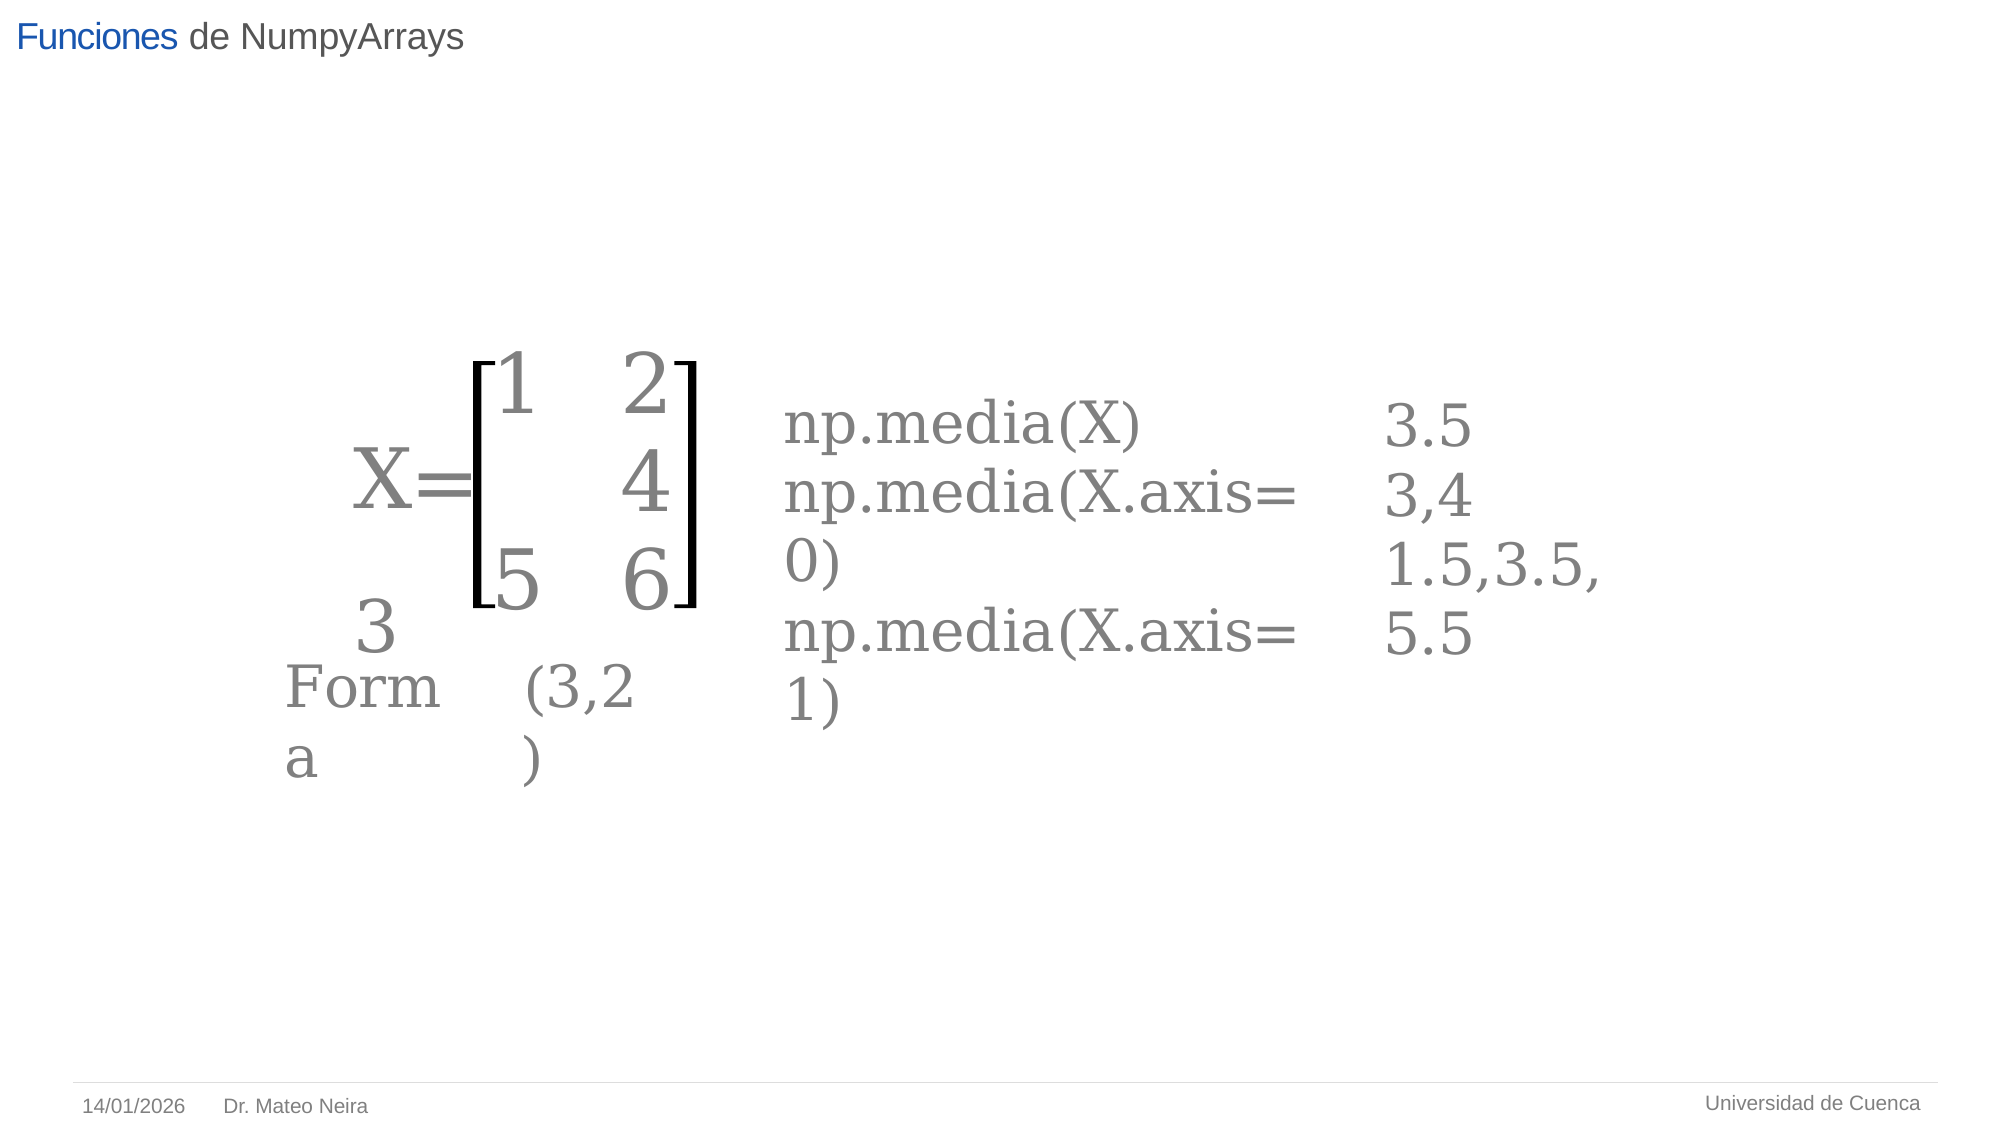

# Funciones de NumpyArrays
1	2
4
5	6

np.media(X) np.media(X.axis=0) np.media(X.axis=1)
3.5
3,4
1.5,3.5,5.5
X=  3
Forma
(3,2)